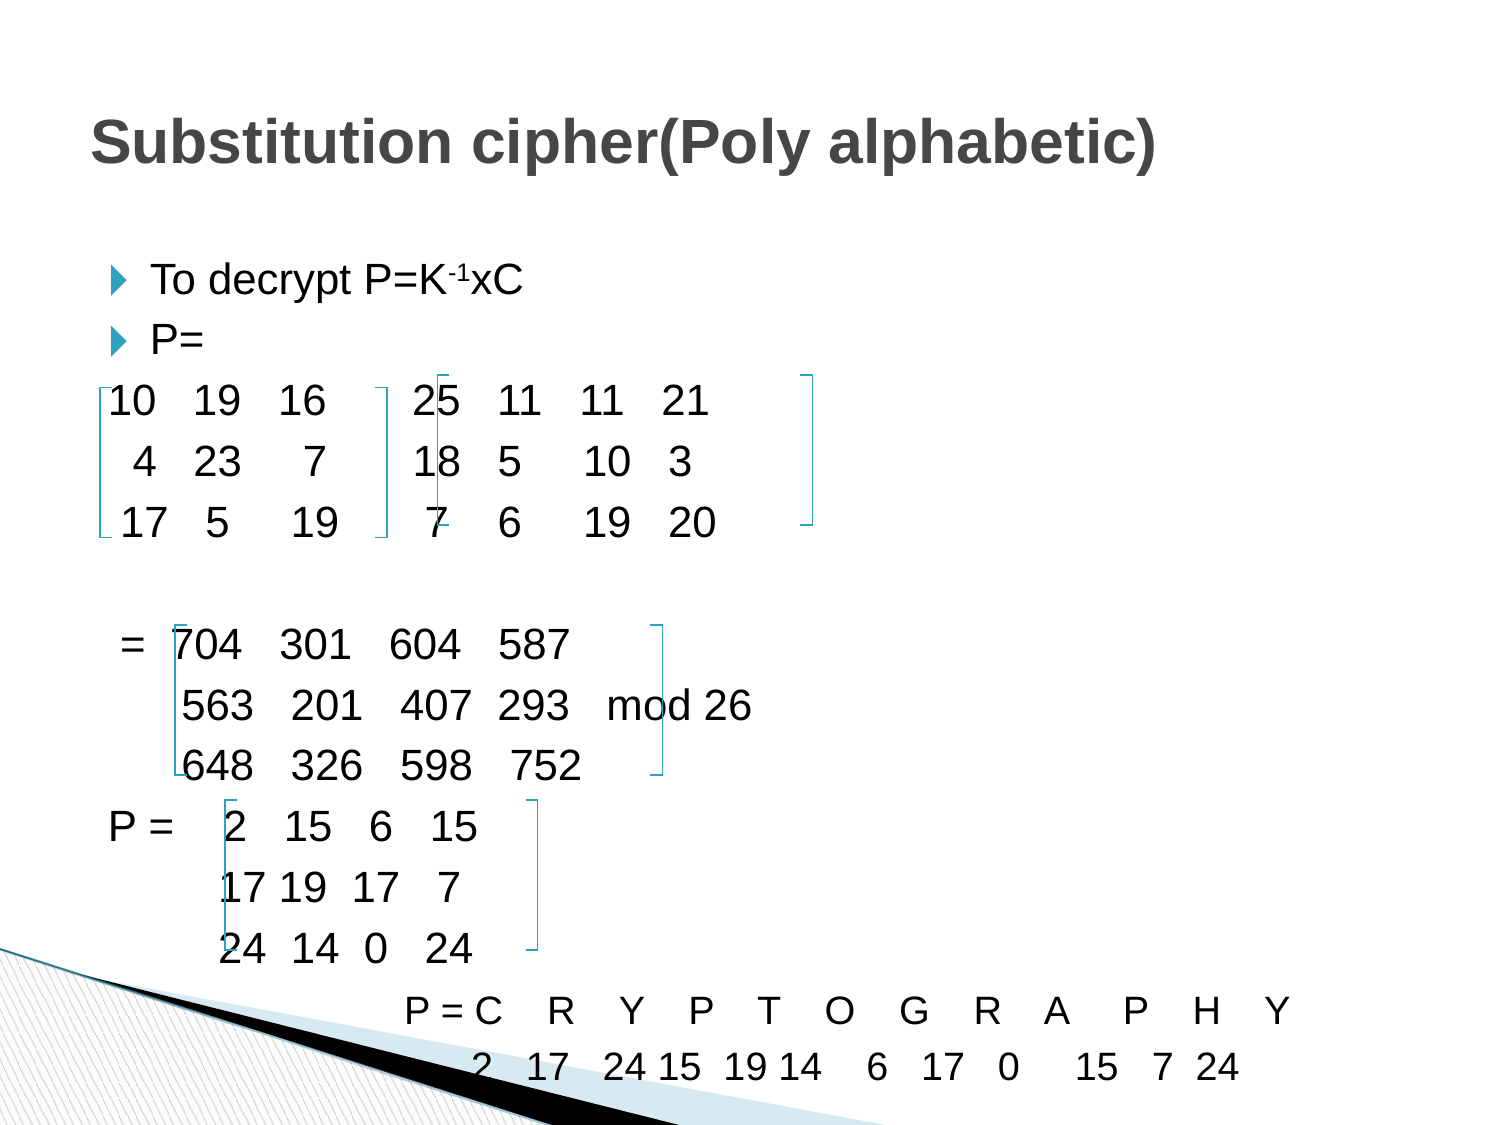

Substitution cipher(Poly alphabetic)
To decrypt P=K-1xC
P=
10   19   16       25   11   11   21
  4   23     7       18   5     10   3
 17   5     19       7    6     19   20

 =  704   301   604   587
      563   201   407  293   mod 26
      648   326   598   752
P =    2   15   6   15
         17 19  17   7
         24  14  0   24
                         P = C    R    Y    P    T    O    G    R    A     P    H    Y
                                 2   17   24 15  19 14    6   17   0     15   7  24